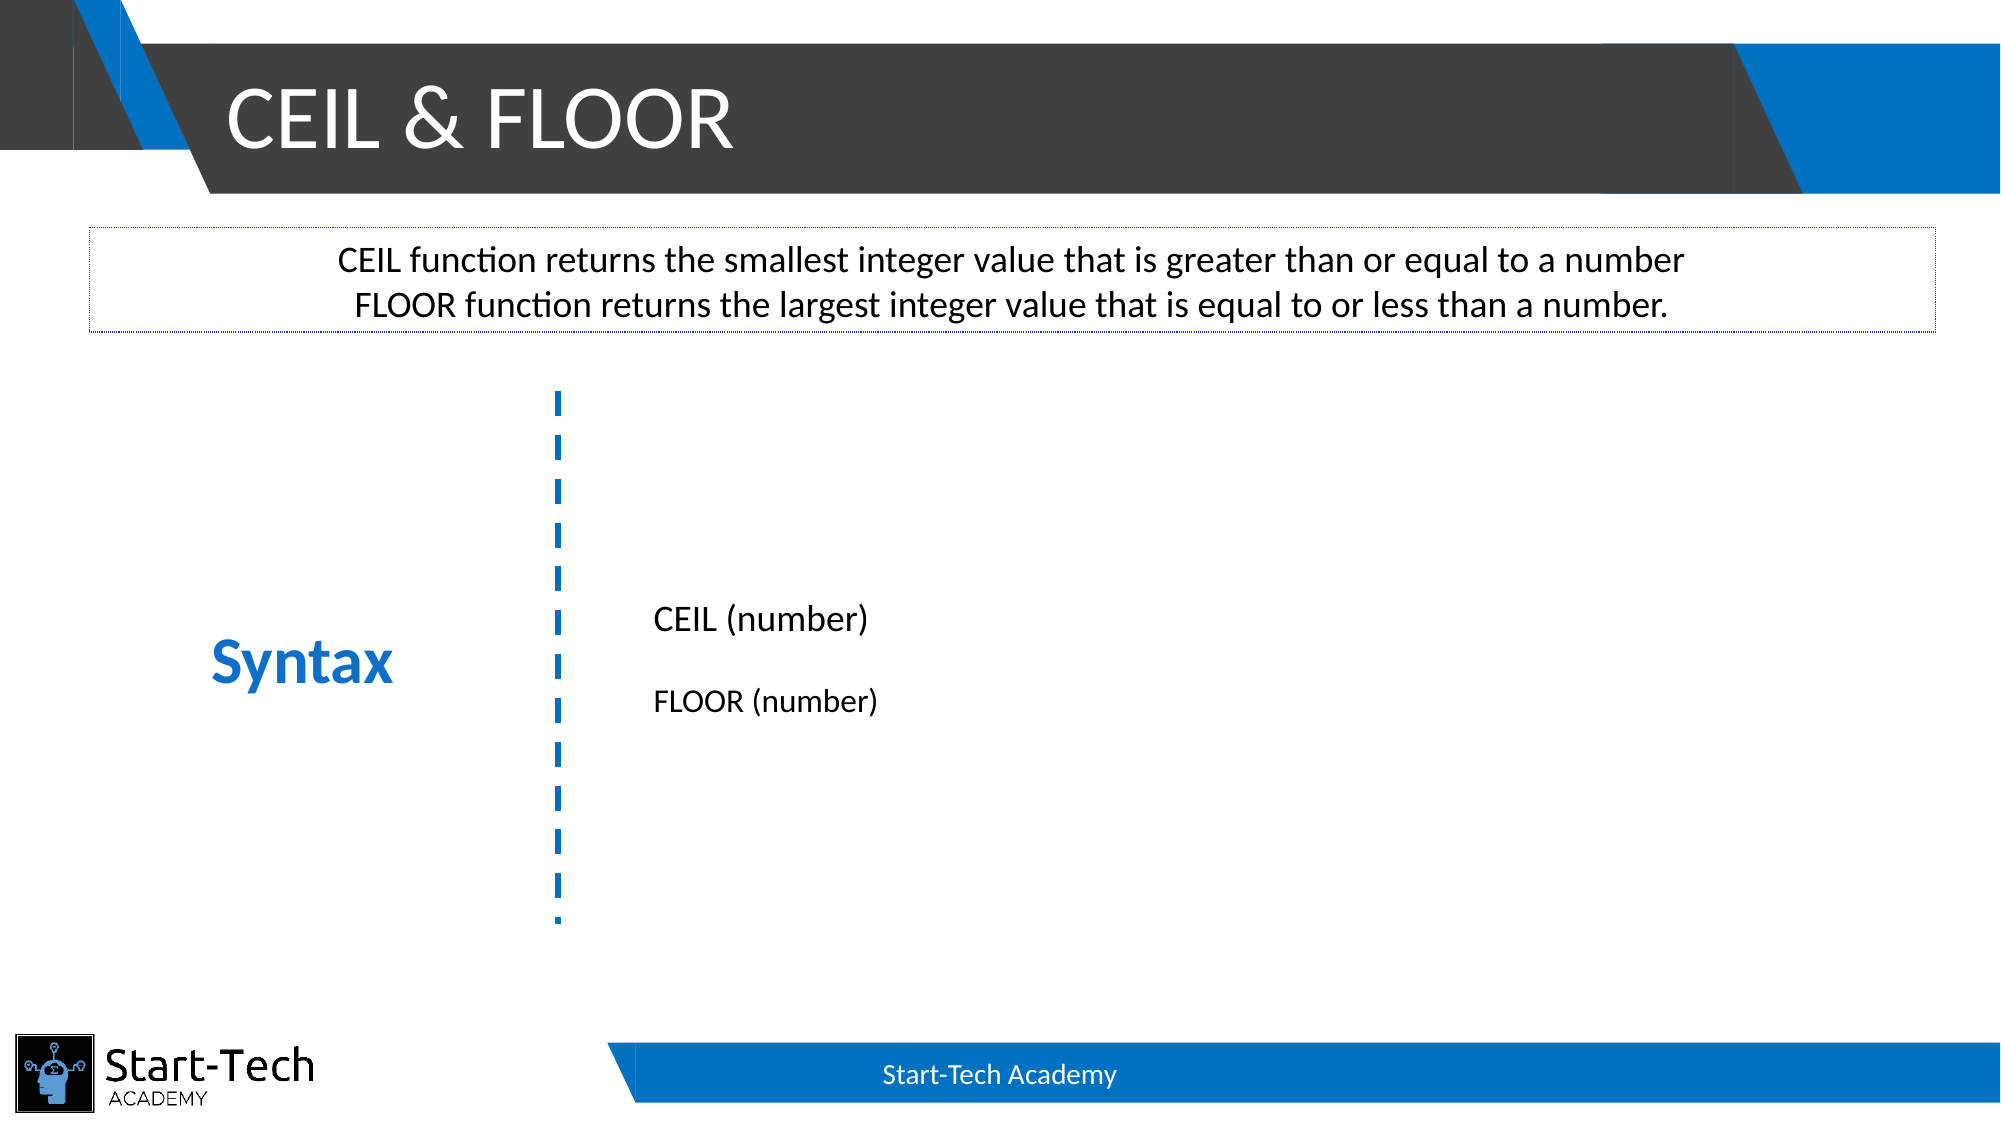

# CEIL & FLOOR
CEIL function returns the smallest integer value that is greater than or equal to a number
FLOOR function returns the largest integer value that is equal to or less than a number.
CEIL (number)

FLOOR (number)
Syntax
Start-Tech Academy